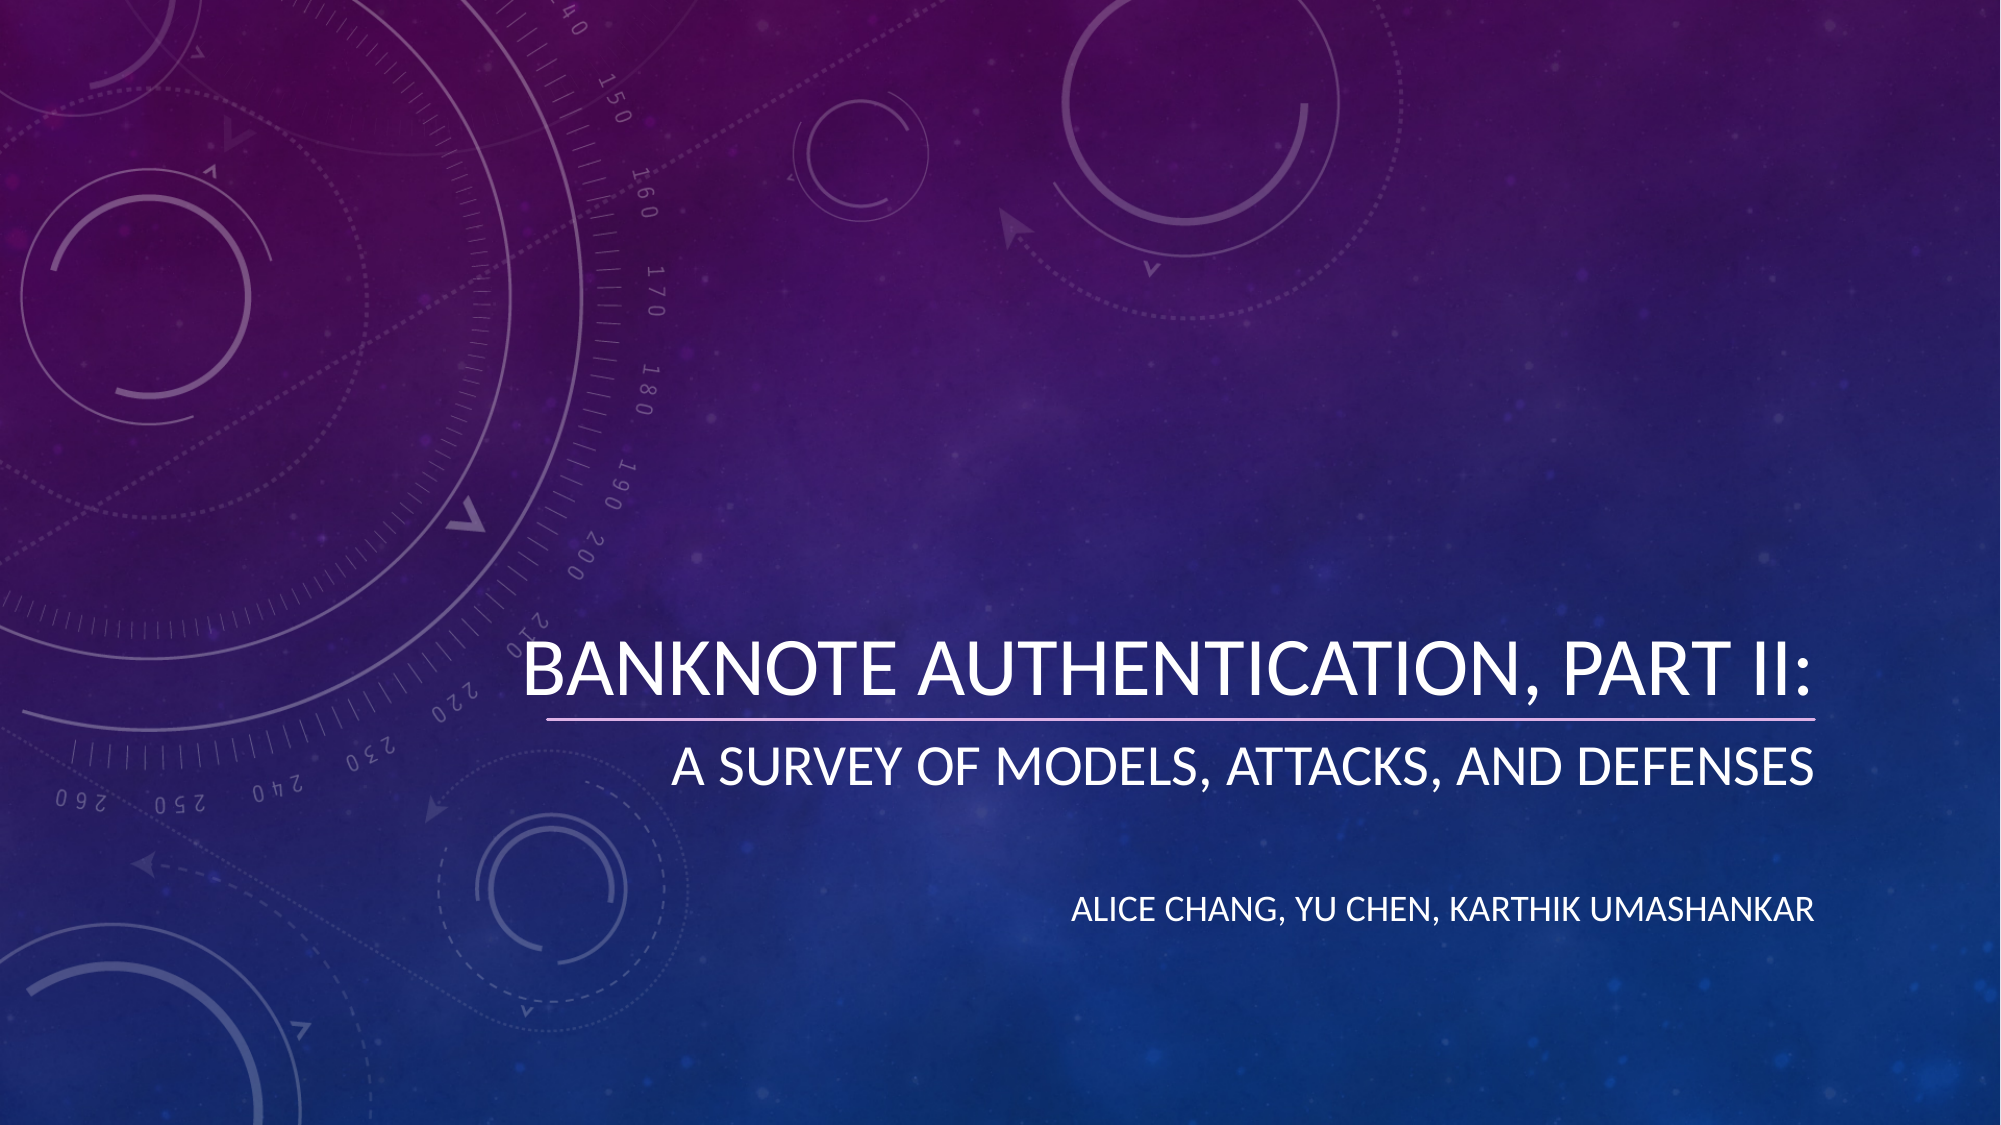

# banknote authentication, part ii:
A survey of models, attacks, and defenses

Alice chang, yu chen, Karthik umashankar